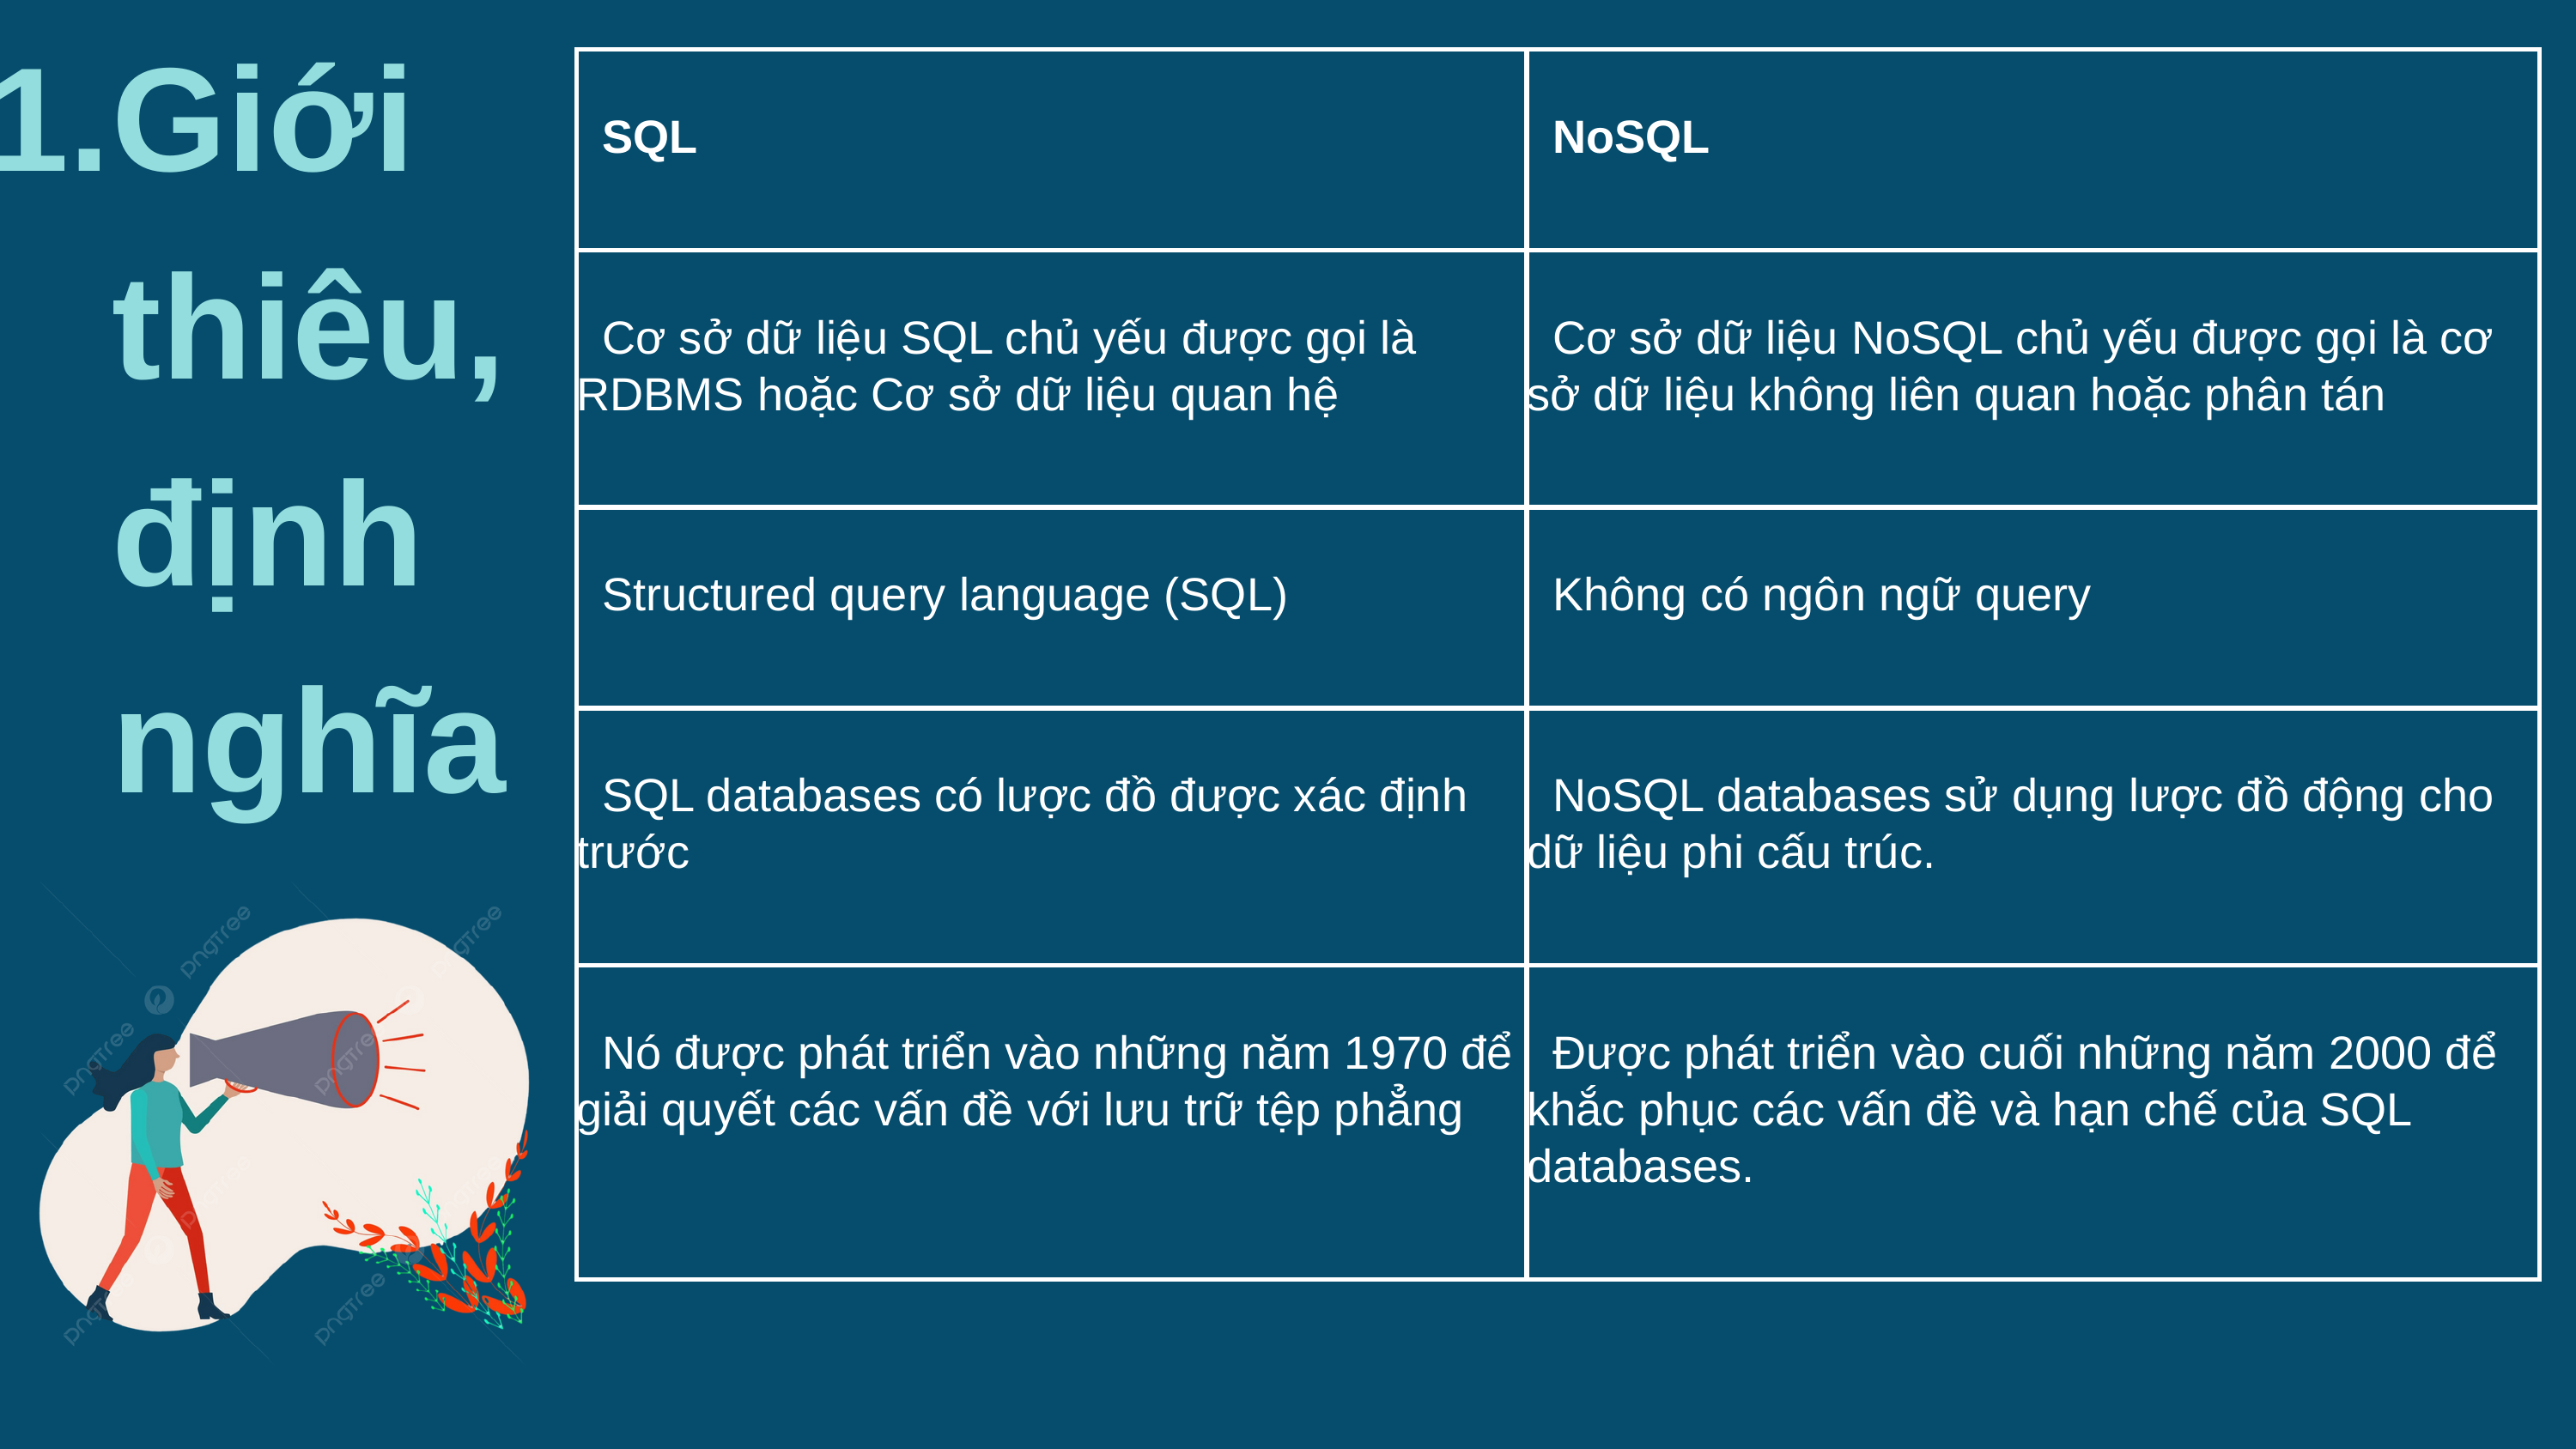

Giới thiêu, định nghĩa
| SQL | NoSQL |
| --- | --- |
| Cơ sở dữ liệu SQL chủ yếu được gọi là RDBMS hoặc Cơ sở dữ liệu quan hệ | Cơ sở dữ liệu NoSQL chủ yếu được gọi là cơ sở dữ liệu không liên quan hoặc phân tán |
| Structured query language (SQL) | Không có ngôn ngữ query |
| SQL databases có lược đồ được xác định trước | NoSQL databases sử dụng lược đồ động cho dữ liệu phi cấu trúc. |
| Nó được phát triển vào những năm 1970 để giải quyết các vấn đề với lưu trữ tệp phẳng | Được phát triển vào cuối những năm 2000 để khắc phục các vấn đề và hạn chế của SQL databases. |